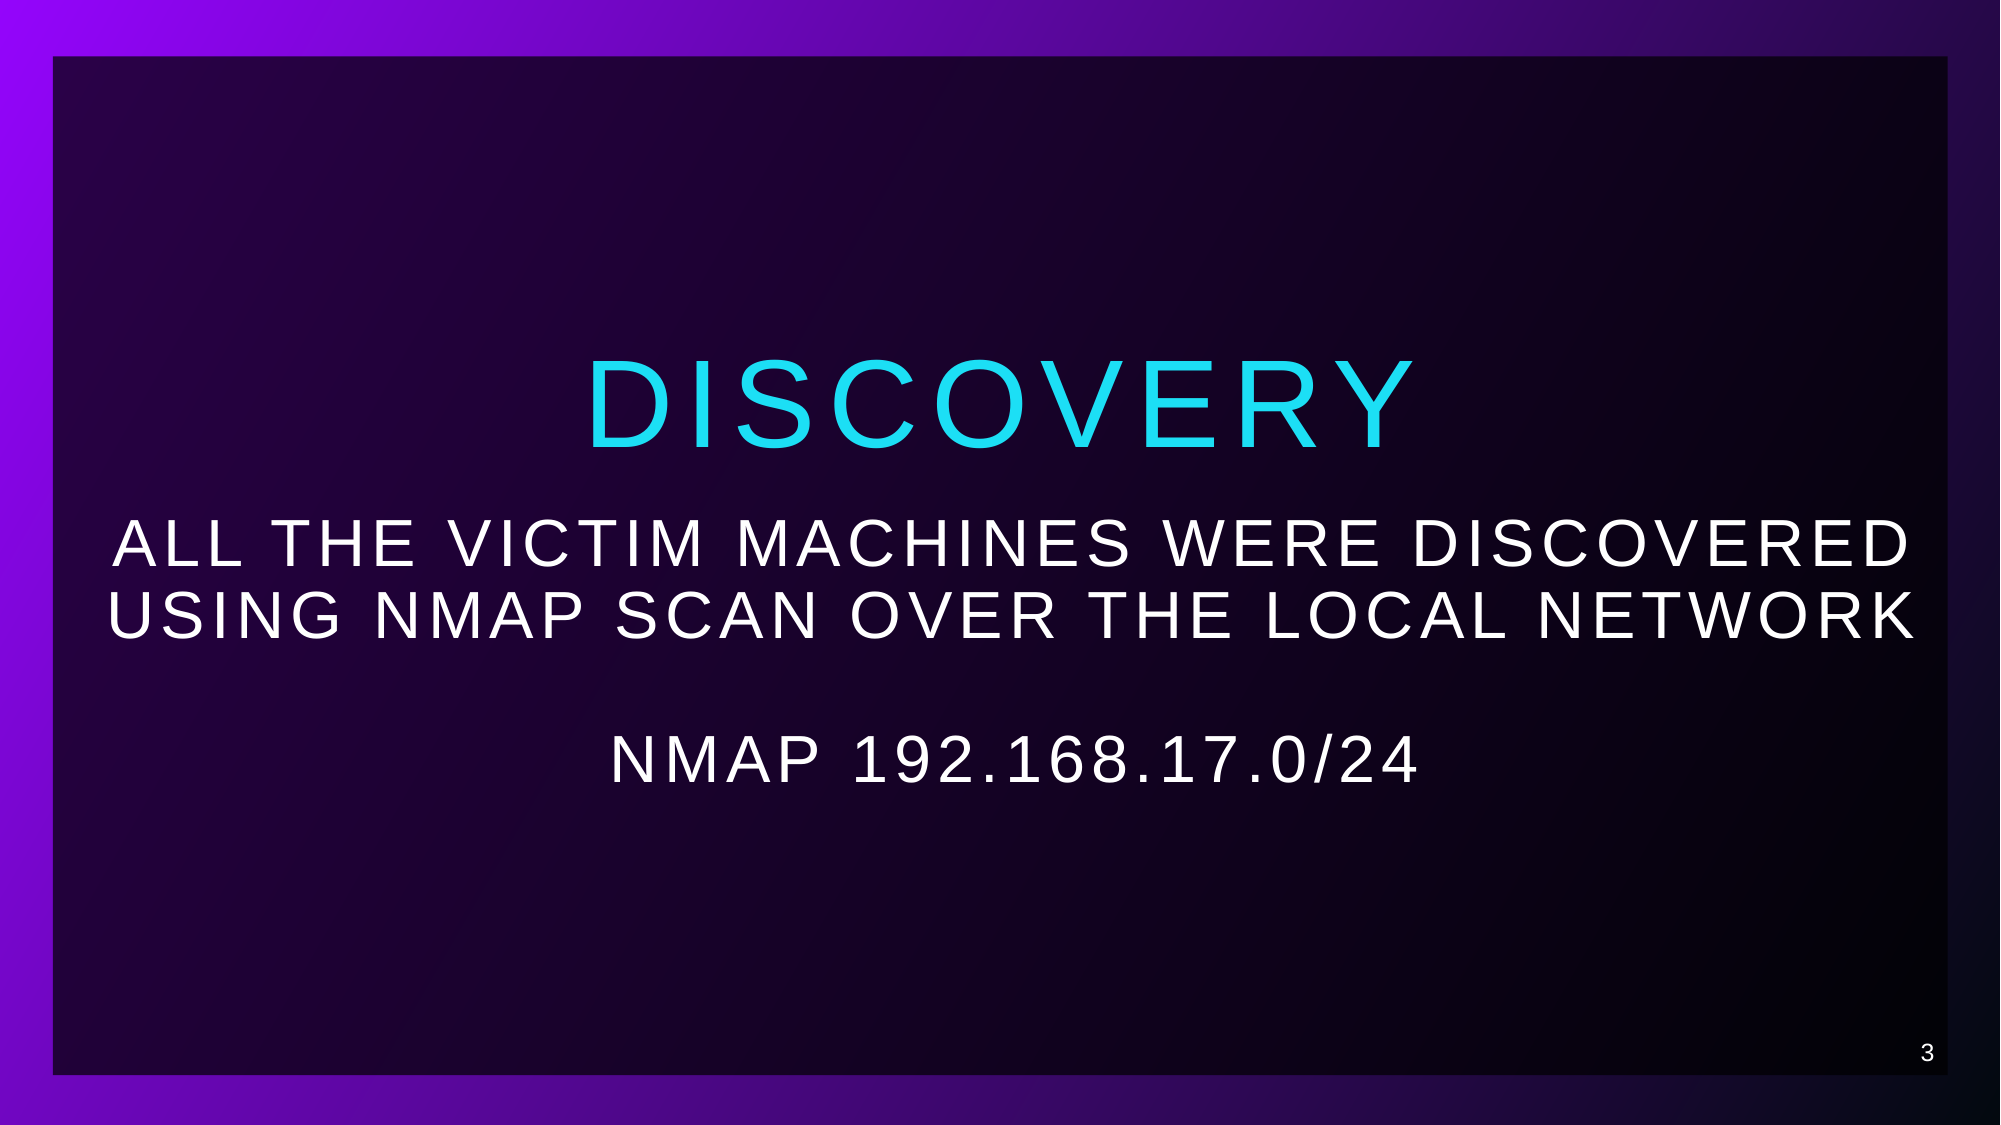

# All the Victim machines were discovered using nmap scan over the local network nmap 192.168.17.0/24
Discovery
3